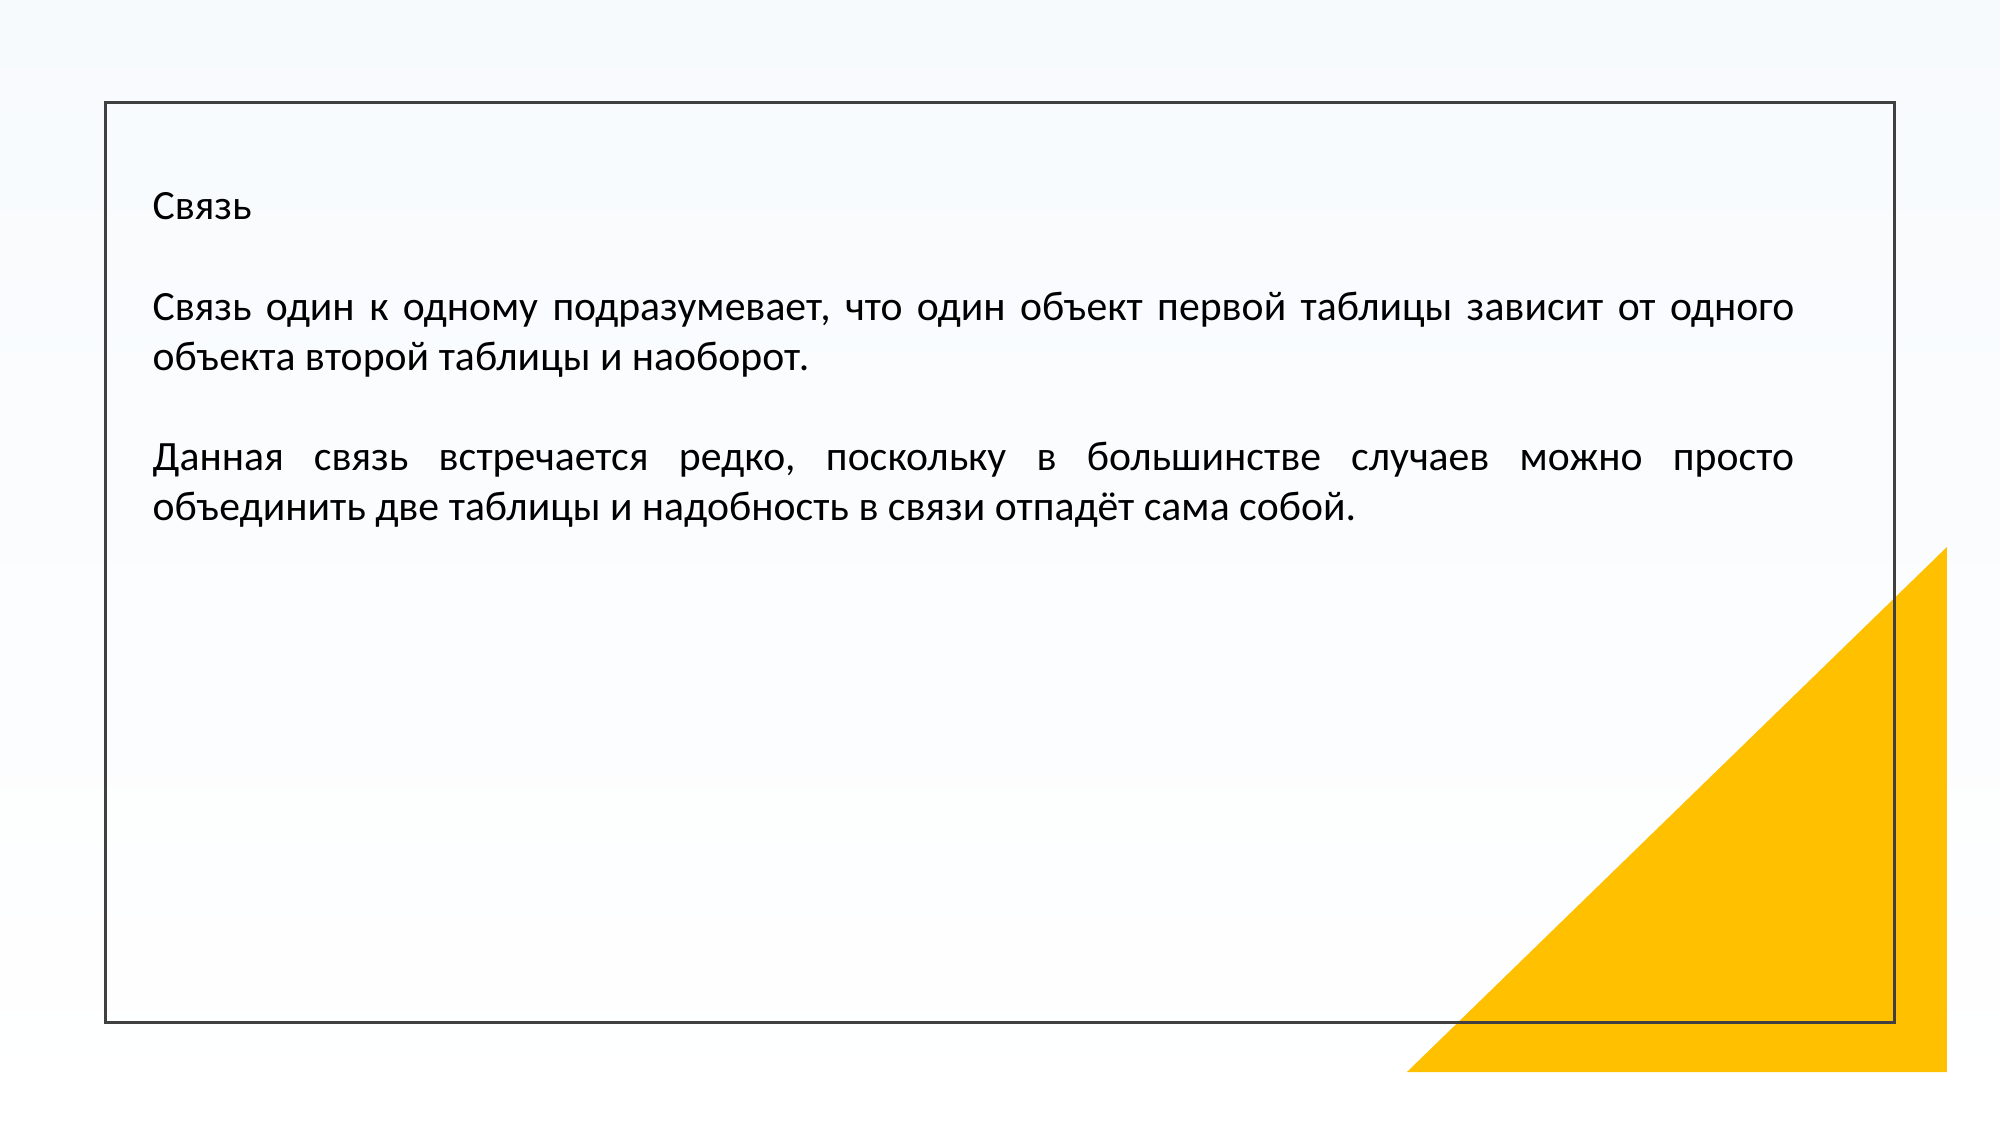

Связь

Связь один к одному подразумевает, что один объект первой таблицы зависит от одного объекта второй таблицы и наоборот.

Данная связь встречается редко, поскольку в большинстве случаев можно просто объединить две таблицы и надобность в связи отпадёт сама собой.